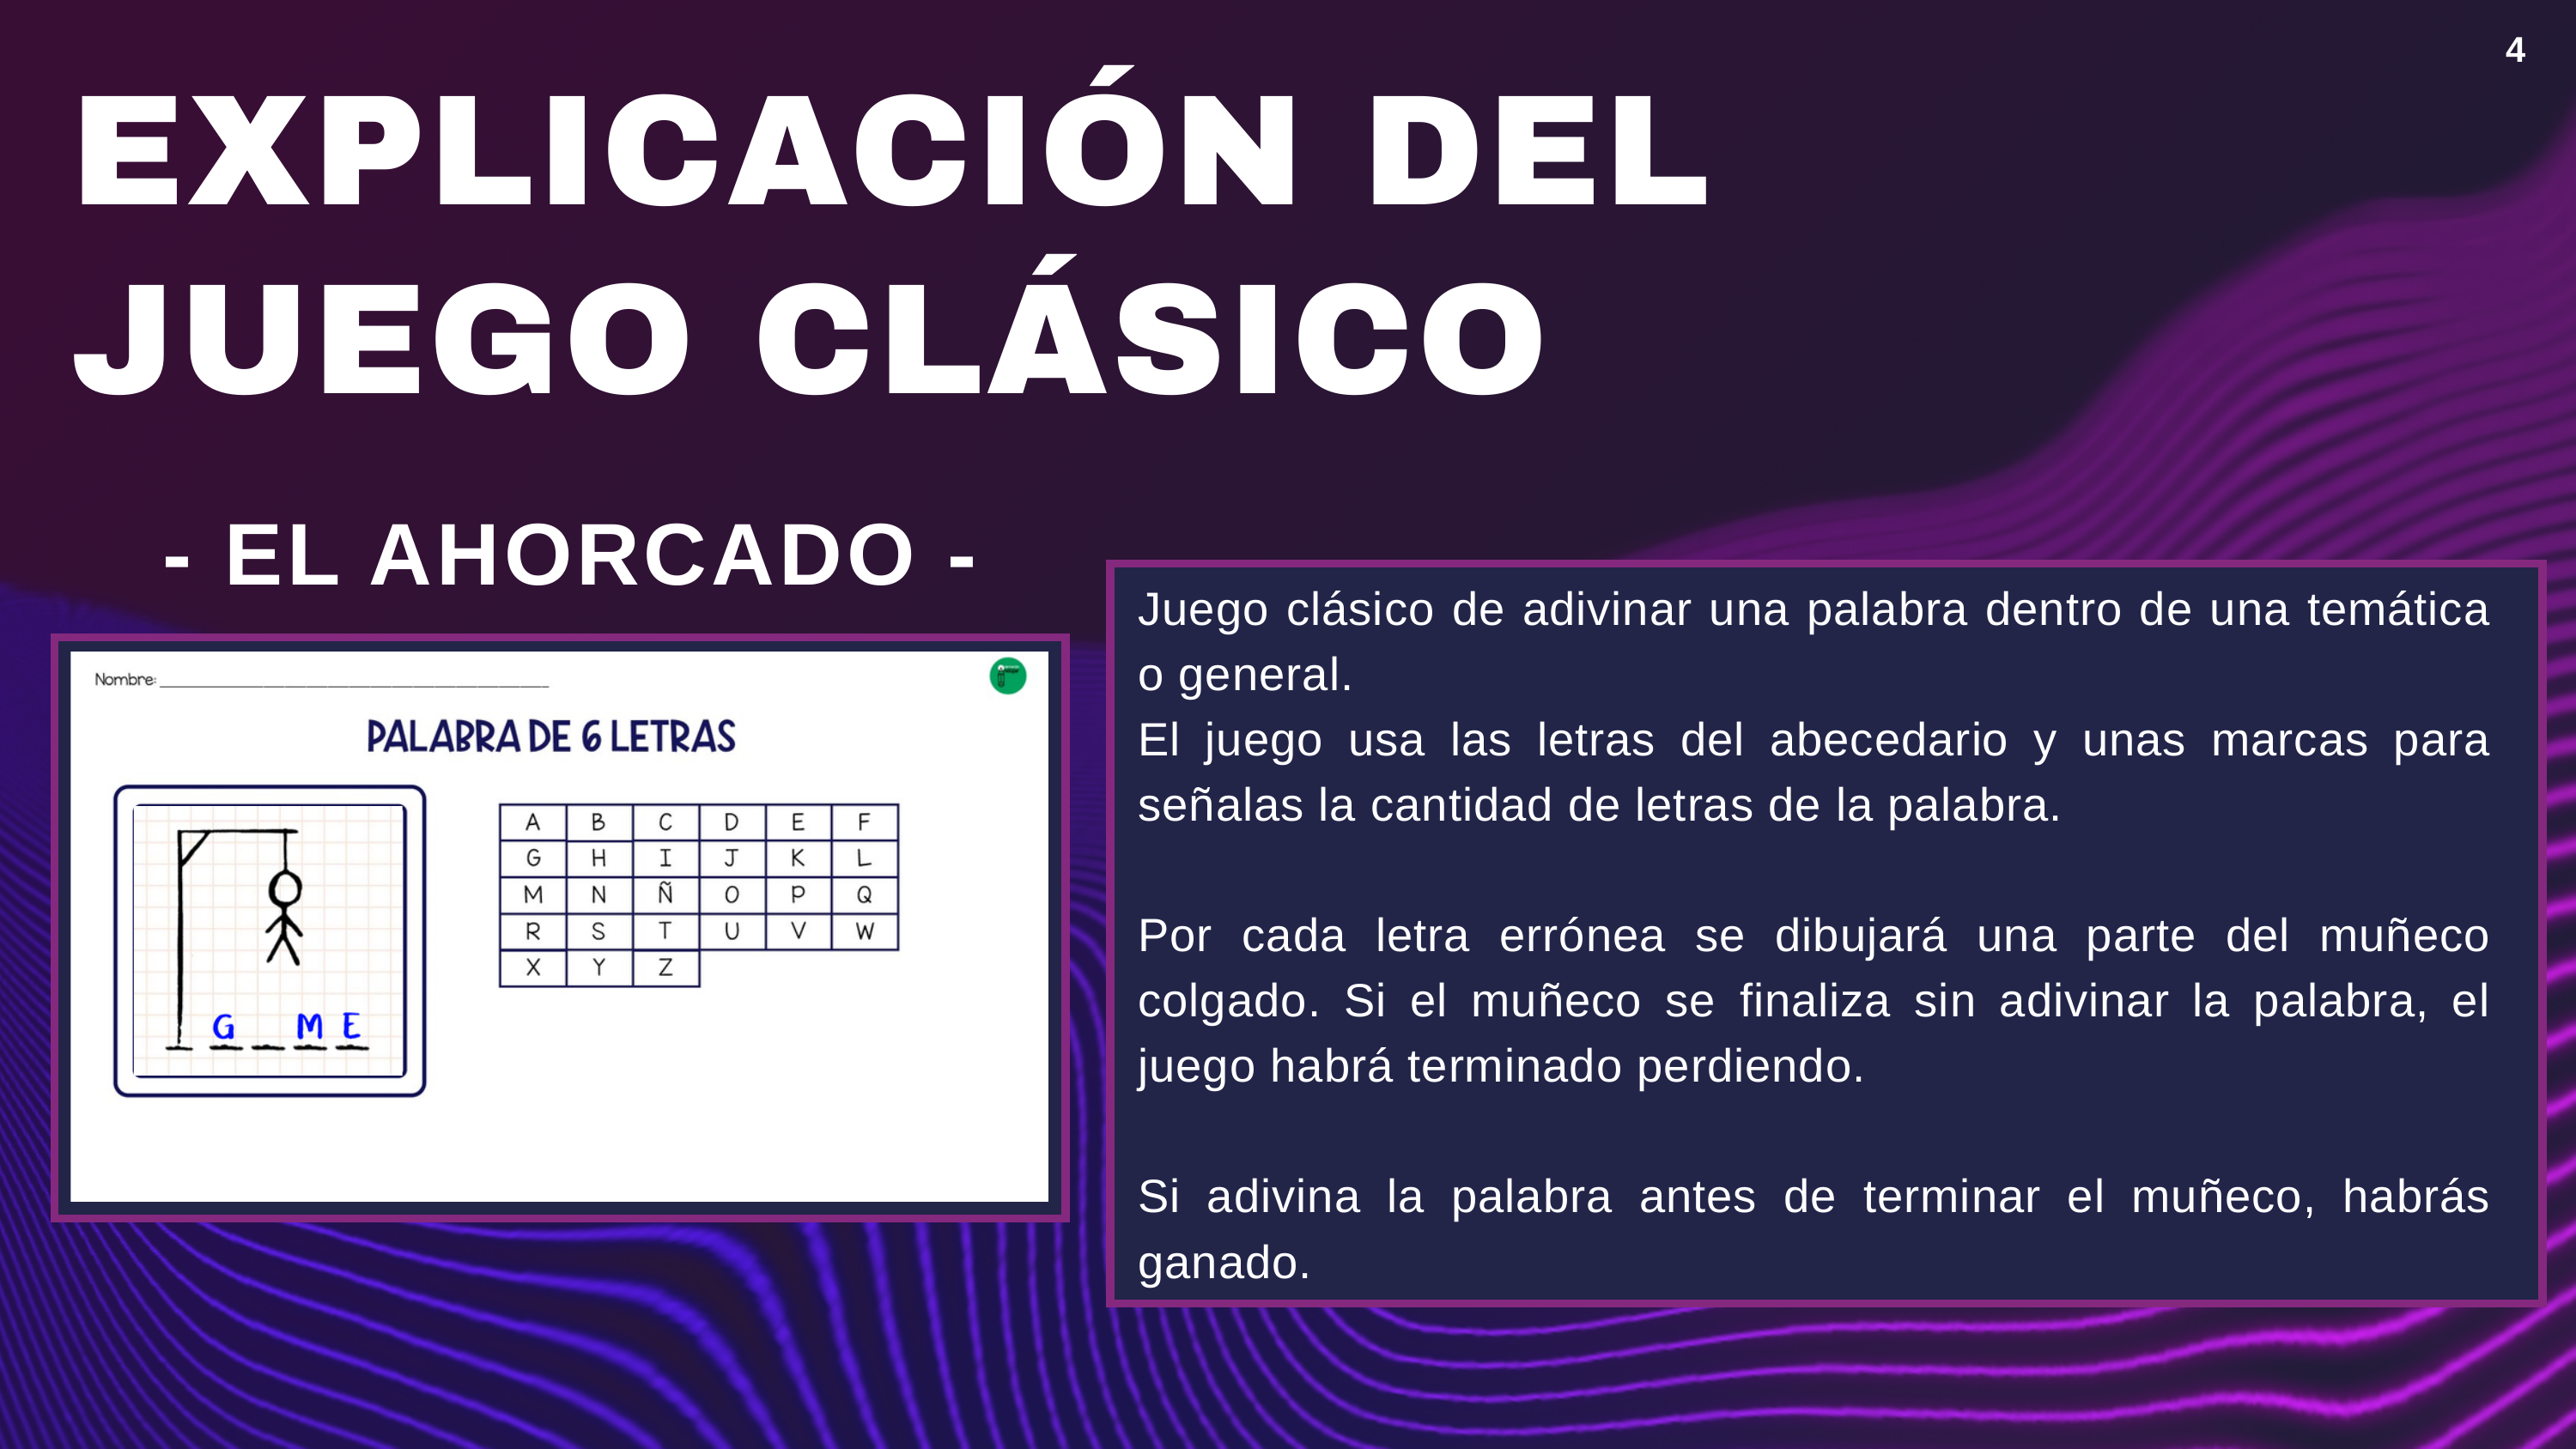

4
EXPLICACIÓN DEL JUEGO CLÁSICO
 - EL AHORCADO -

Juego clásico de adivinar una palabra dentro de una temática o general.
El juego usa las letras del abecedario y unas marcas para señalas la cantidad de letras de la palabra.

Por cada letra errónea se dibujará una parte del muñeco colgado. Si el muñeco se finaliza sin adivinar la palabra, el juego habrá terminado perdiendo.

Si adivina la palabra antes de terminar el muñeco, habrás ganado.